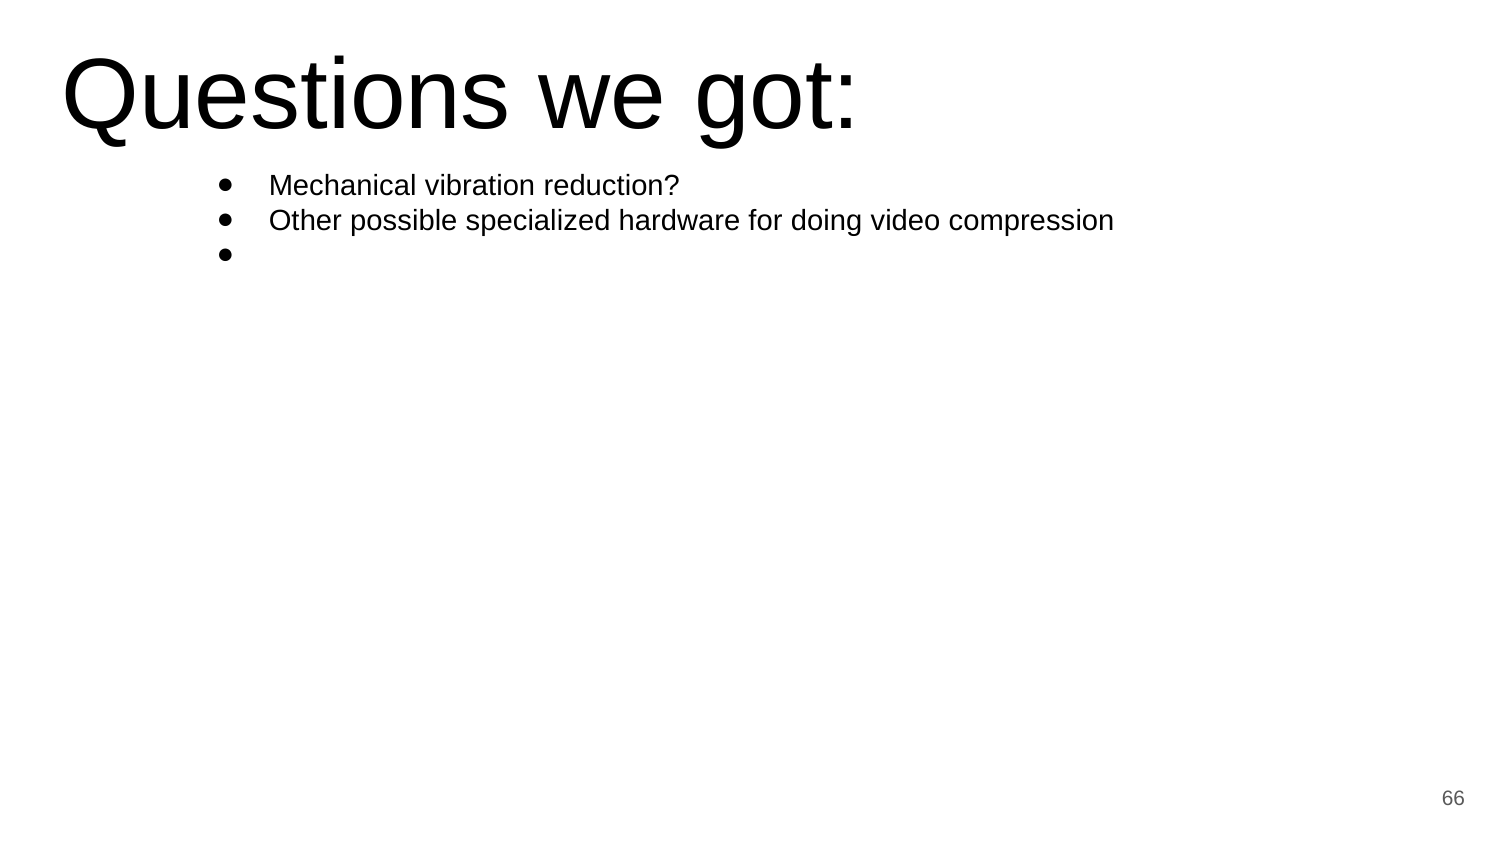

Questions we got:
Mechanical vibration reduction?
Other possible specialized hardware for doing video compression

66